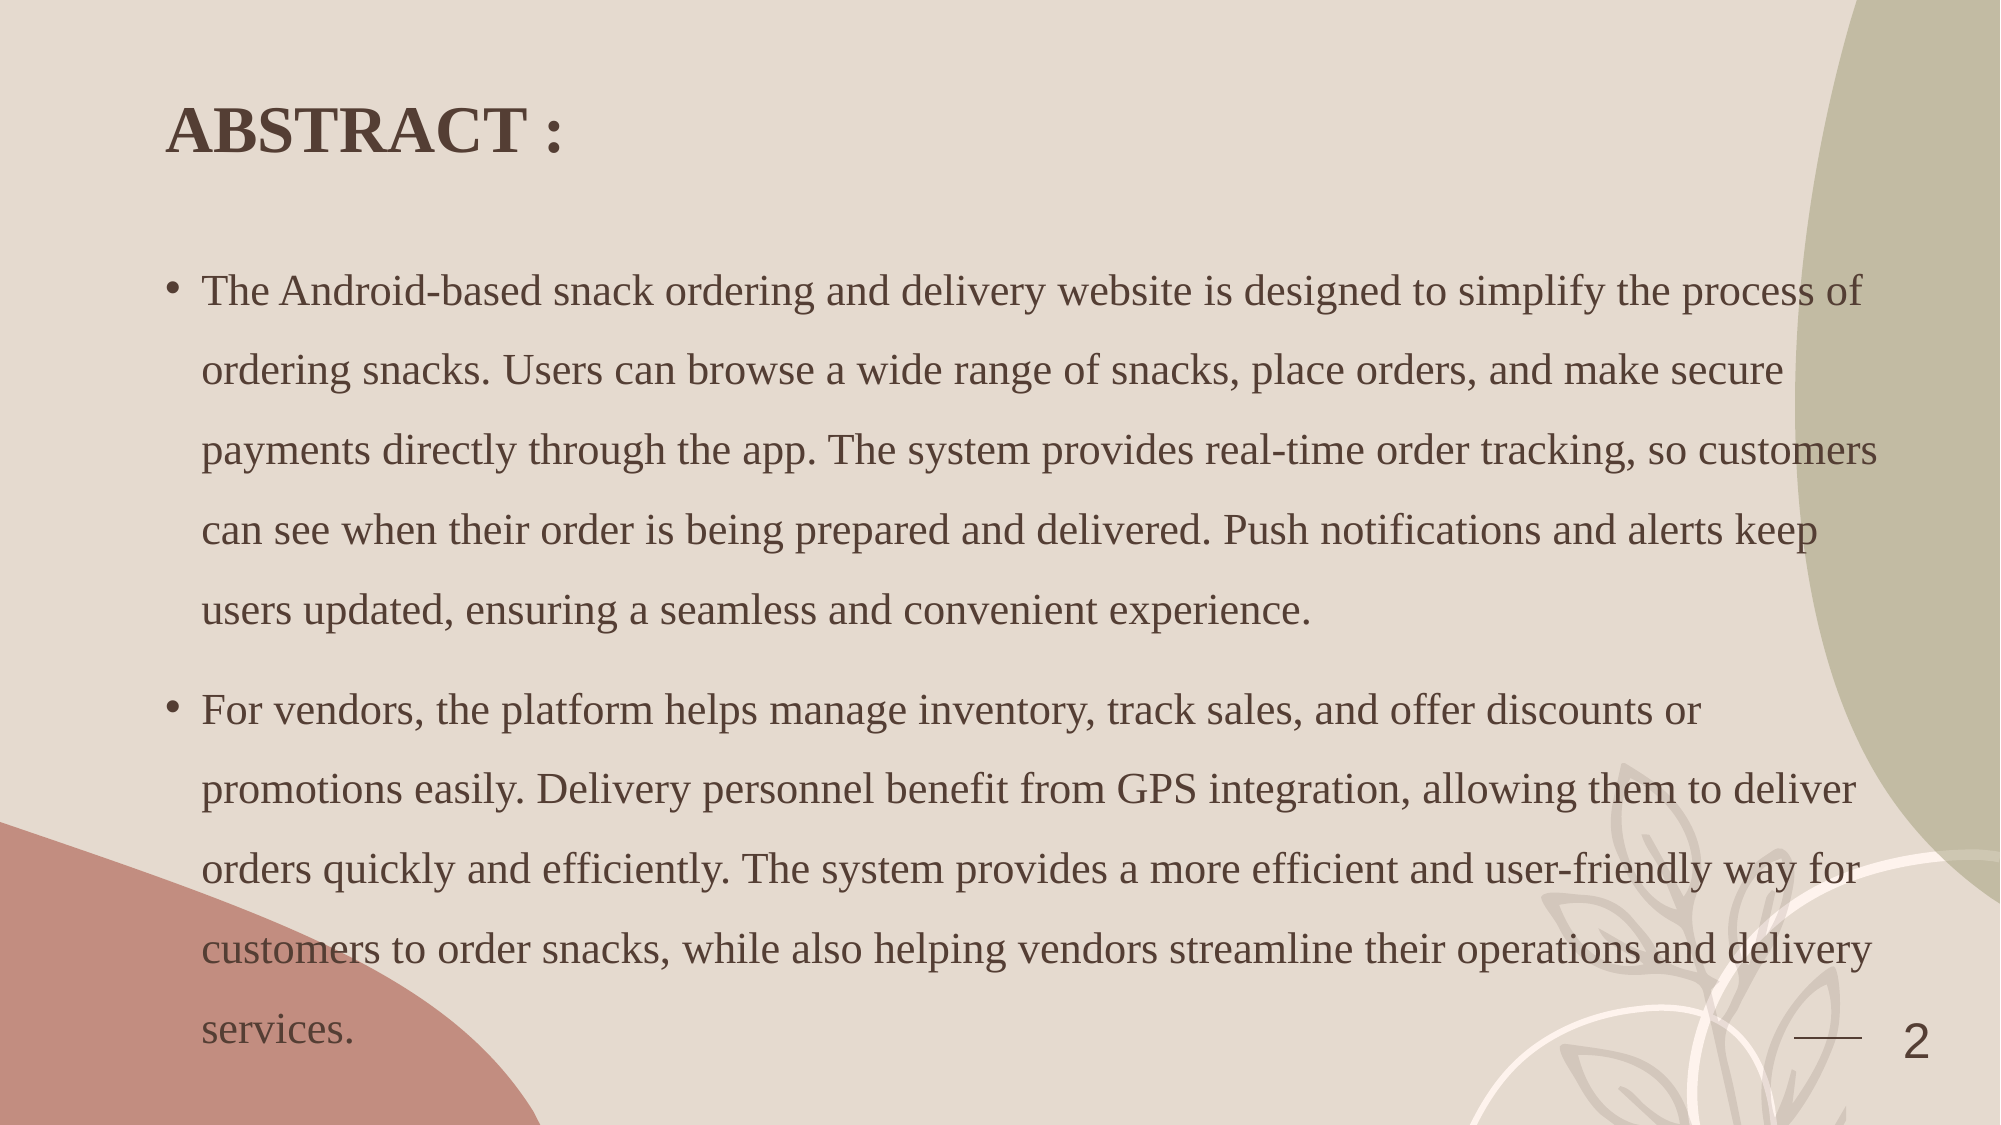

# ABSTRACT :
The Android-based snack ordering and delivery website is designed to simplify the process of ordering snacks. Users can browse a wide range of snacks, place orders, and make secure payments directly through the app. The system provides real-time order tracking, so customers can see when their order is being prepared and delivered. Push notifications and alerts keep users updated, ensuring a seamless and convenient experience.
For vendors, the platform helps manage inventory, track sales, and offer discounts or promotions easily. Delivery personnel benefit from GPS integration, allowing them to deliver orders quickly and efficiently. The system provides a more efficient and user-friendly way for customers to order snacks, while also helping vendors streamline their operations and delivery services.

2